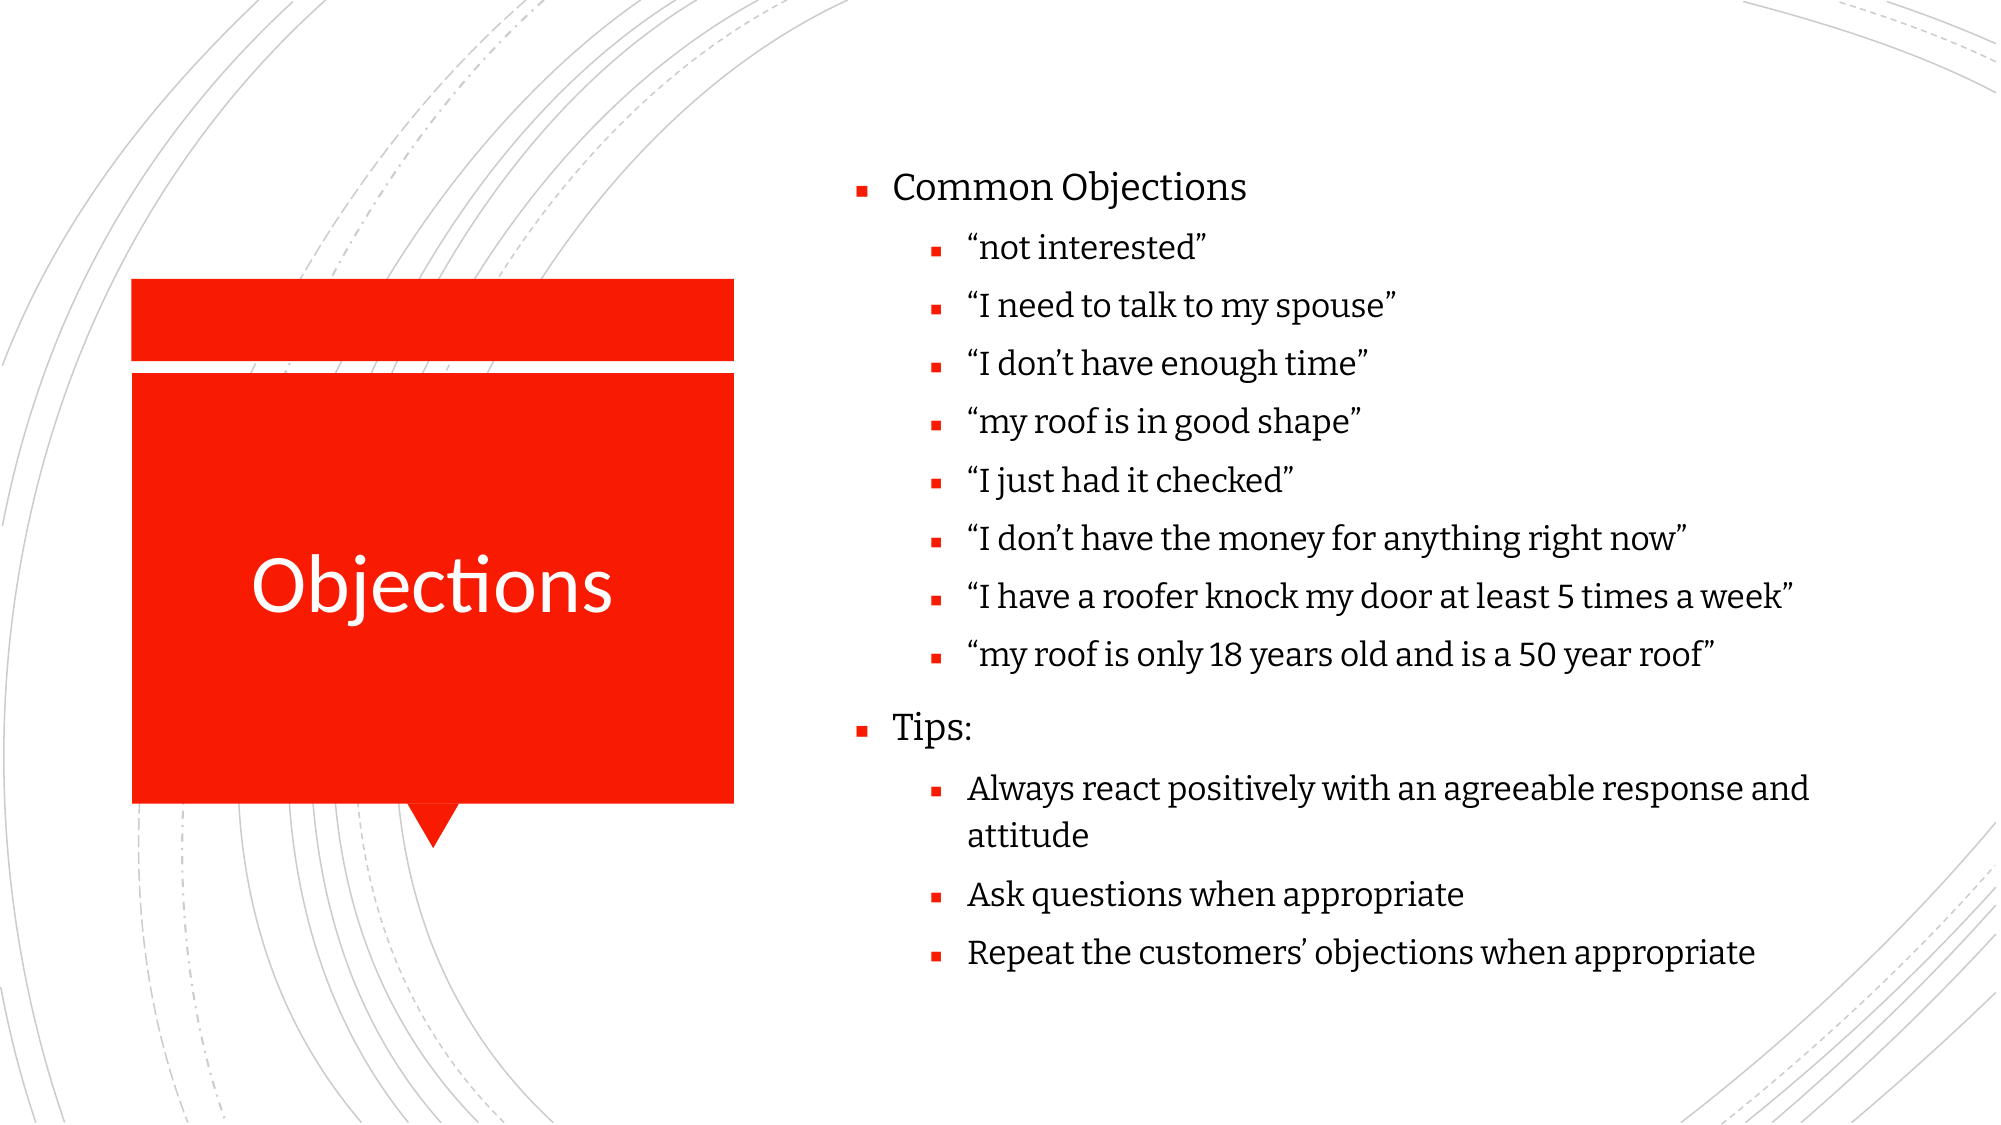

Common Objections
“not interested”
“I need to talk to my spouse”
“I don’t have enough time”
“my roof is in good shape”
“I just had it checked”
“I don’t have the money for anything right now”
“I have a roofer knock my door at least 5 times a week”
“my roof is only 18 years old and is a 50 year roof”
Tips:
Always react positively with an agreeable response and attitude
Ask questions when appropriate
Repeat the customers’ objections when appropriate
# Objections